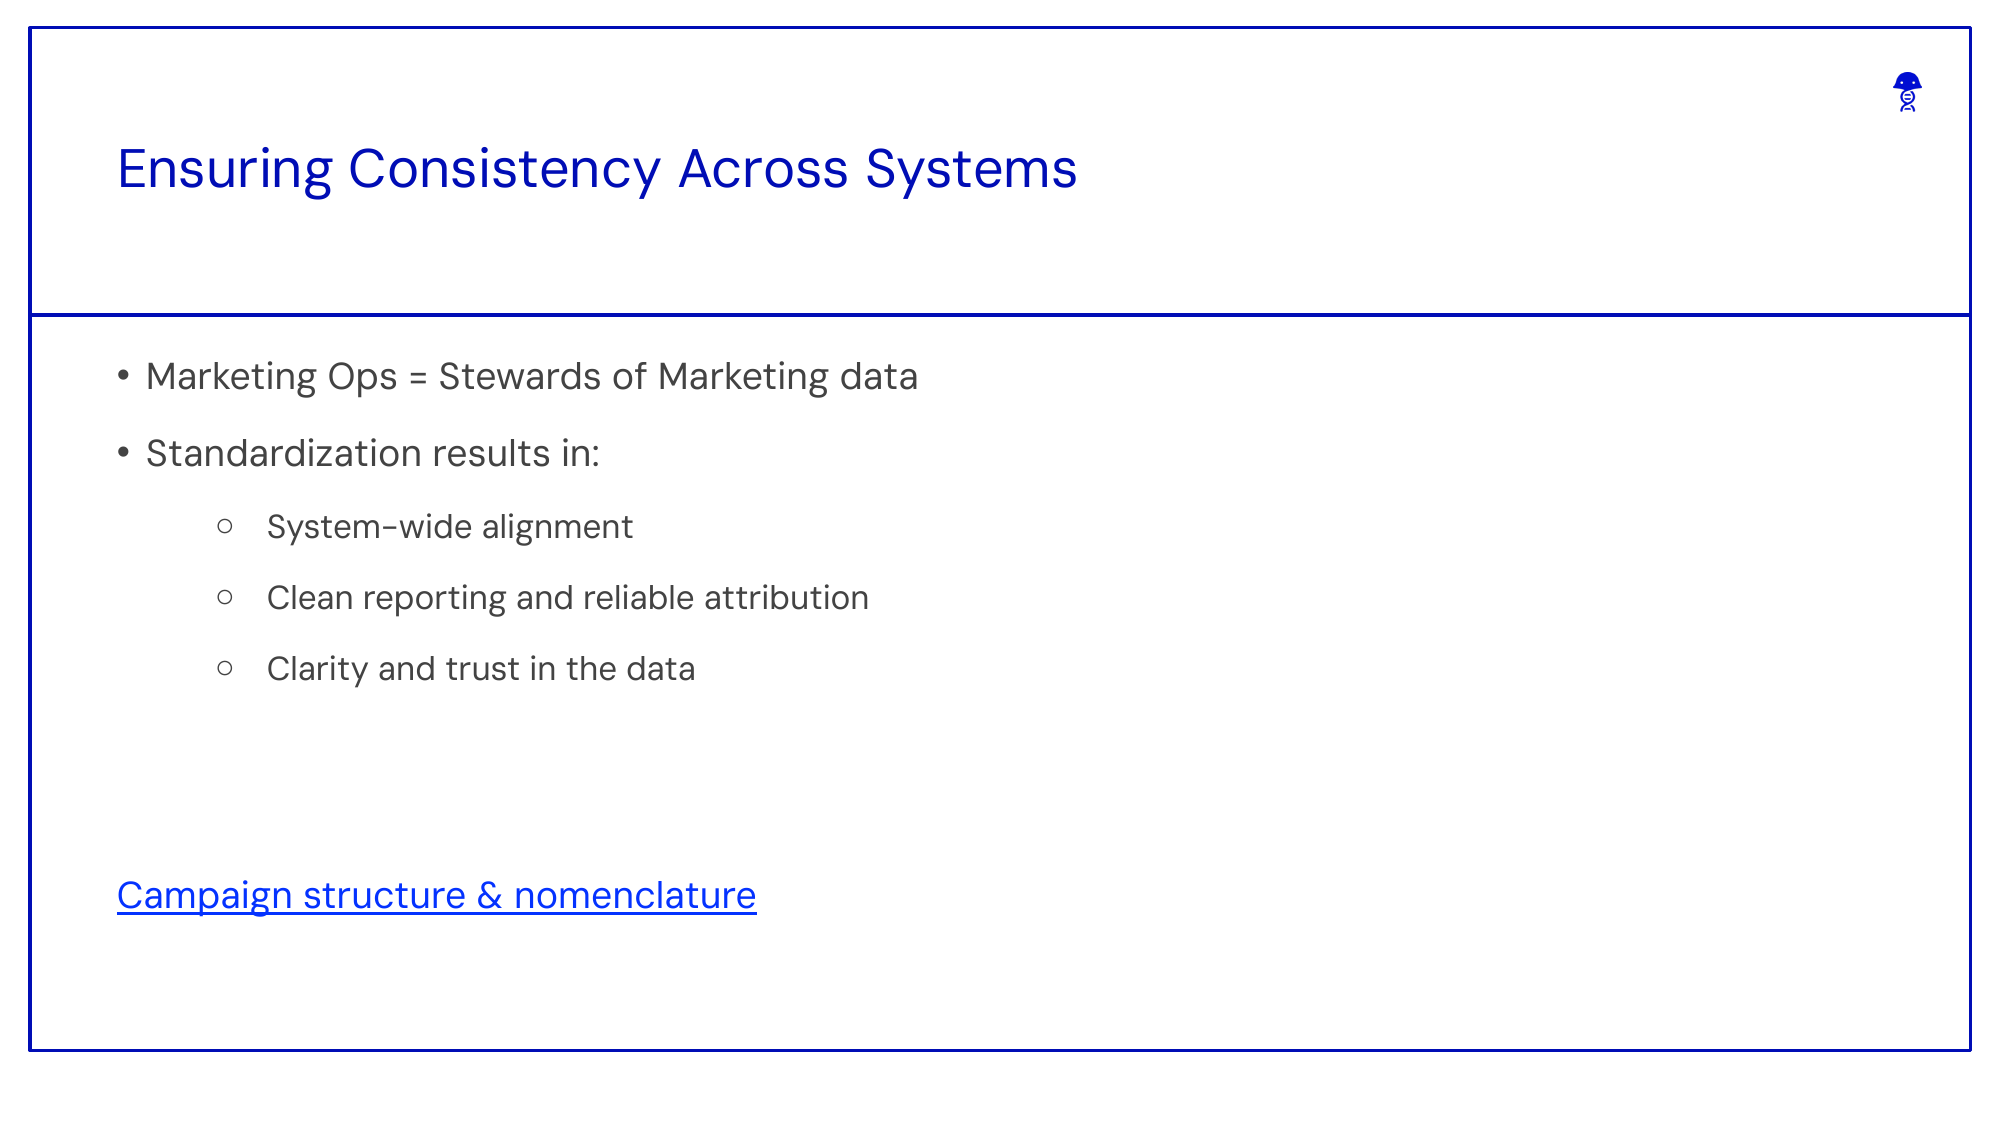

# Ensuring Consistency Across Systems

Marketing Ops = Stewards of Marketing data
Standardization results in:
System-wide alignment
Clean reporting and reliable attribution
Clarity and trust in the data

Campaign structure & nomenclature